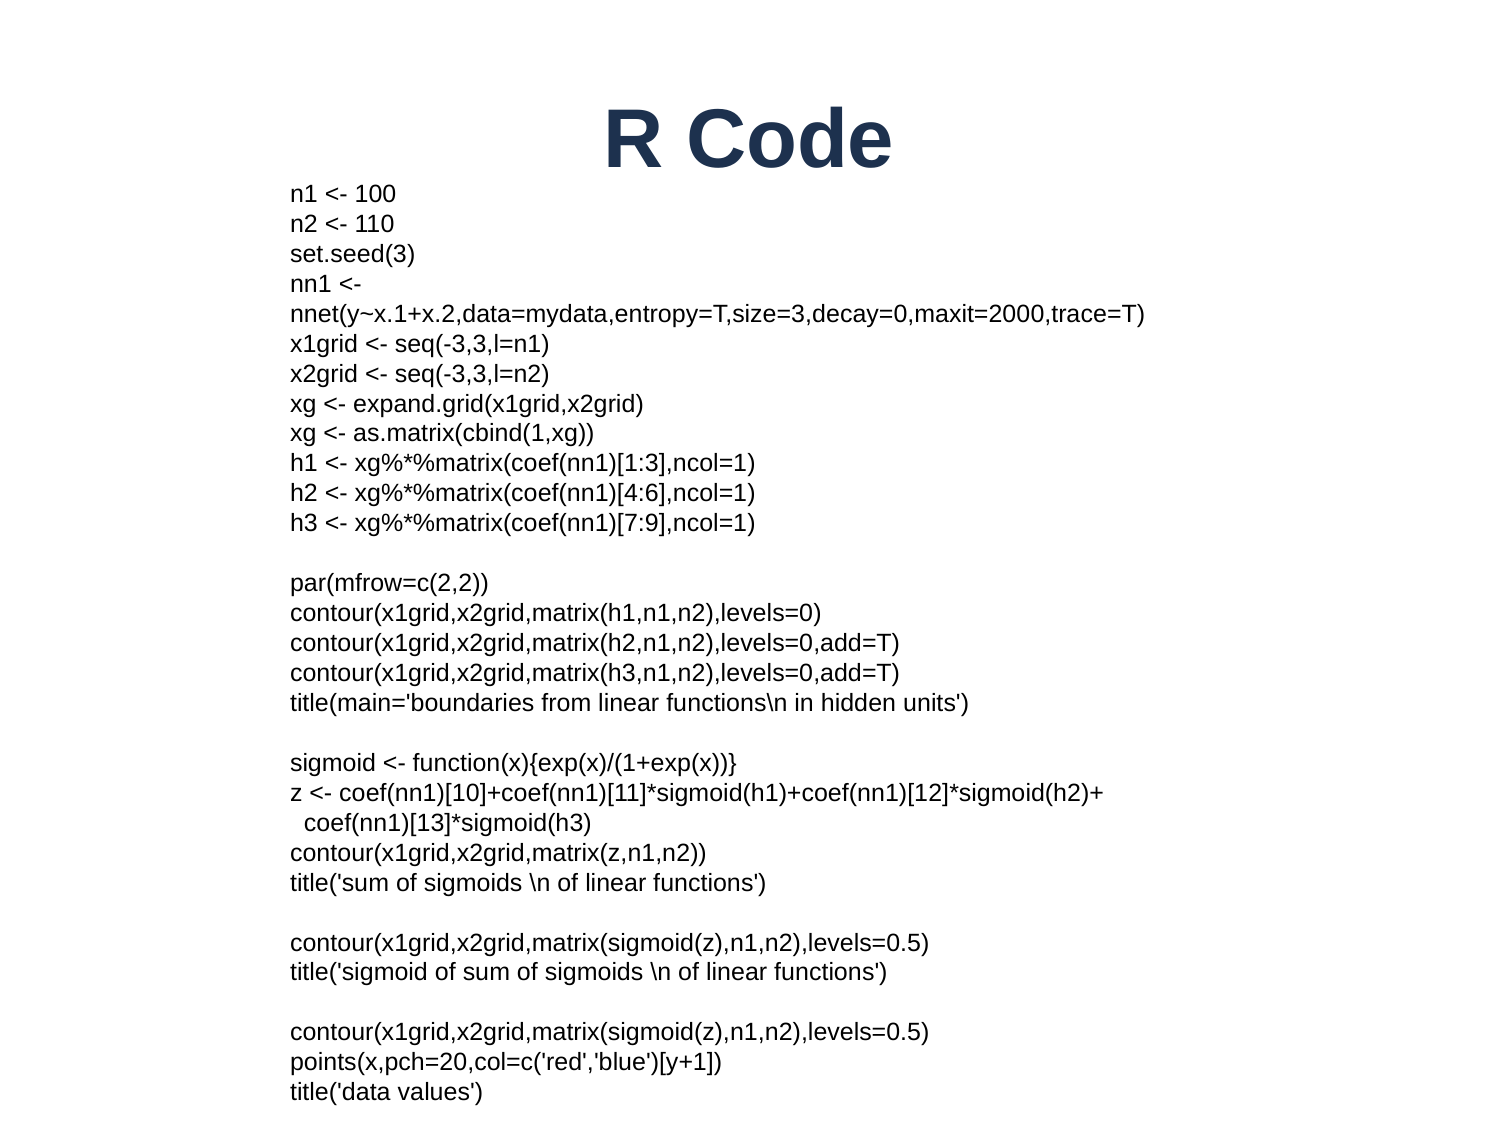

# R Code
n1 <- 100
n2 <- 110
set.seed(3)
nn1 <- nnet(y~x.1+x.2,data=mydata,entropy=T,size=3,decay=0,maxit=2000,trace=T)
x1grid <- seq(-3,3,l=n1)
x2grid <- seq(-3,3,l=n2)
xg <- expand.grid(x1grid,x2grid)
xg <- as.matrix(cbind(1,xg))
h1 <- xg%*%matrix(coef(nn1)[1:3],ncol=1)
h2 <- xg%*%matrix(coef(nn1)[4:6],ncol=1)
h3 <- xg%*%matrix(coef(nn1)[7:9],ncol=1)

par(mfrow=c(2,2))
contour(x1grid,x2grid,matrix(h1,n1,n2),levels=0)
contour(x1grid,x2grid,matrix(h2,n1,n2),levels=0,add=T)
contour(x1grid,x2grid,matrix(h3,n1,n2),levels=0,add=T)
title(main='boundaries from linear functions\n in hidden units')

sigmoid <- function(x){exp(x)/(1+exp(x))}
z <- coef(nn1)[10]+coef(nn1)[11]*sigmoid(h1)+coef(nn1)[12]*sigmoid(h2)+
  coef(nn1)[13]*sigmoid(h3)
contour(x1grid,x2grid,matrix(z,n1,n2))
title('sum of sigmoids \n of linear functions')

contour(x1grid,x2grid,matrix(sigmoid(z),n1,n2),levels=0.5)
title('sigmoid of sum of sigmoids \n of linear functions')

contour(x1grid,x2grid,matrix(sigmoid(z),n1,n2),levels=0.5)
points(x,pch=20,col=c('red','blue')[y+1])
title('data values')